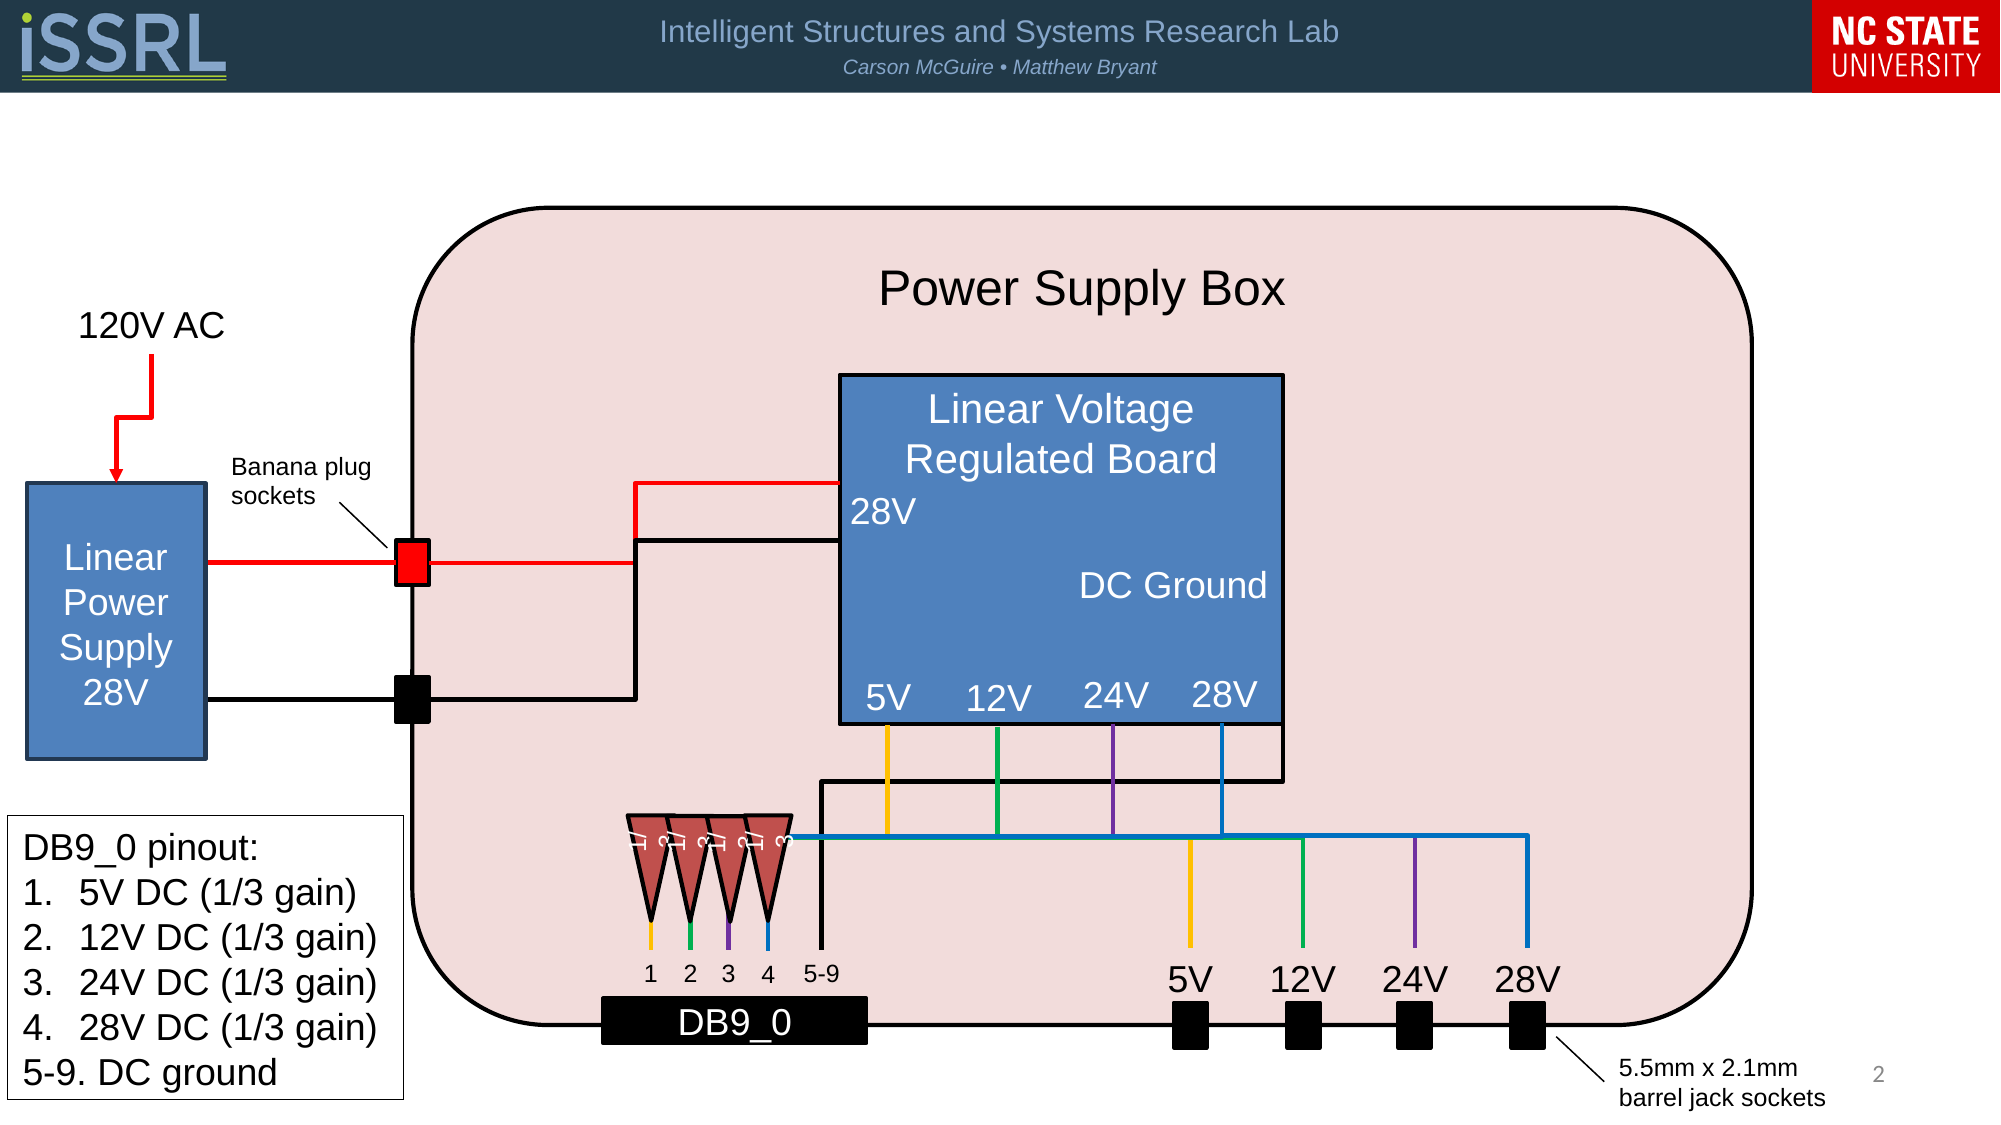

Power Supply Box
120V AC
Linear Voltage Regulated Board
24V
5V
12V
Banana plug sockets
28V

Linear Power Supply
28V

DC Ground
28V

DB9_0 pinout:
5V DC (1/3 gain)
12V DC (1/3 gain)
24V DC (1/3 gain)
28V DC (1/3 gain)
5-9. DC ground
1/3
1/3
1/3
1/3
5V
12V
24V
28V
5-9
2
3
1
4
DB9_0

2
5.5mm x 2.1mm barrel jack sockets